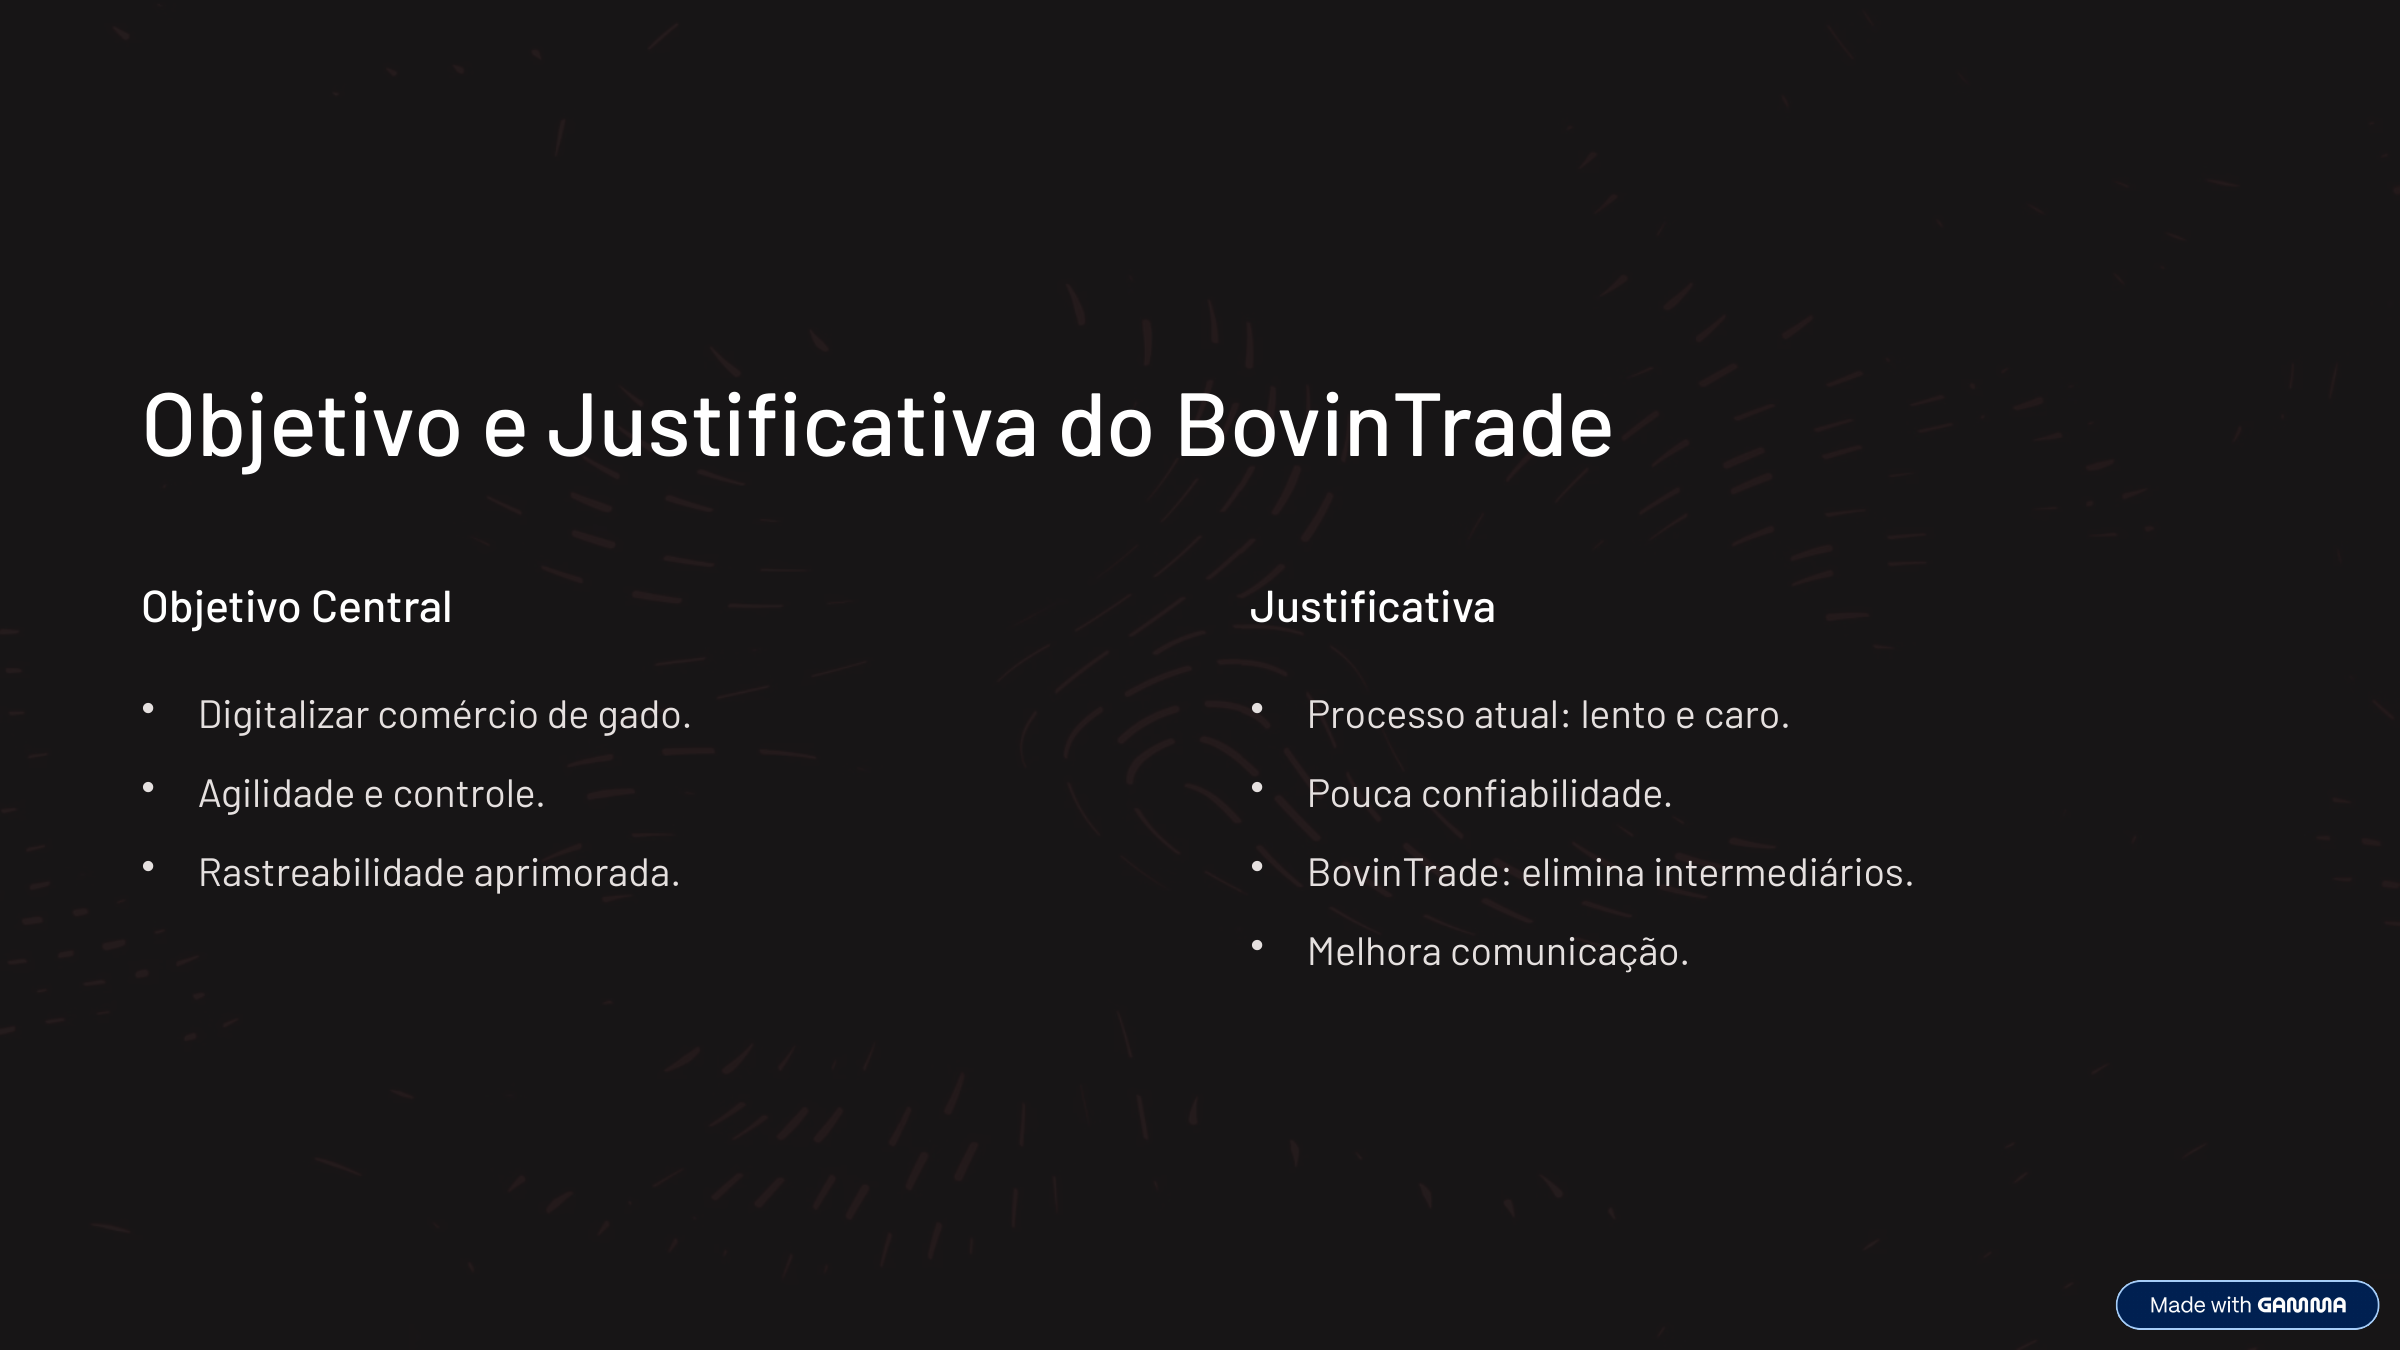

Objetivo e Justificativa do BovinTrade
Objetivo Central
Justificativa
Digitalizar comércio de gado.
Processo atual: lento e caro.
Agilidade e controle.
Pouca confiabilidade.
Rastreabilidade aprimorada.
BovinTrade: elimina intermediários.
Melhora comunicação.